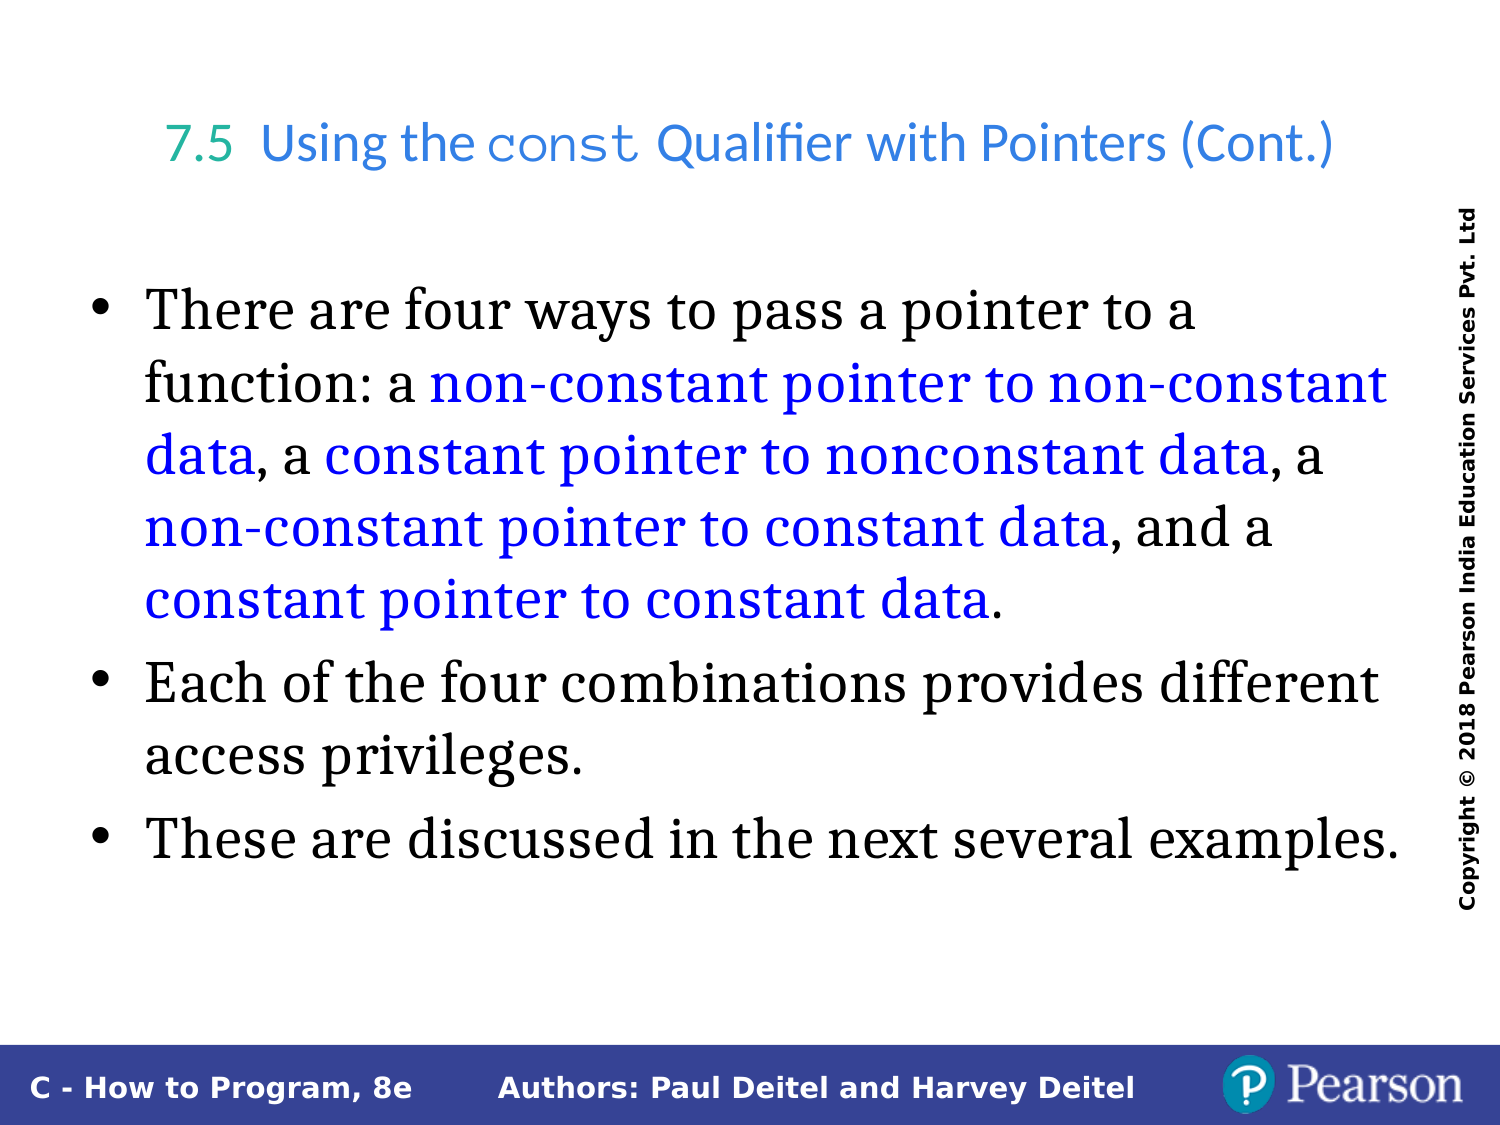

# 7.5  Using the const Qualifier with Pointers (Cont.)
There are four ways to pass a pointer to a function: a non-constant pointer to non-constant data, a constant pointer to nonconstant data, a non-constant pointer to constant data, and a constant pointer to constant data.
Each of the four combinations provides different access privileges.
These are discussed in the next several examples.